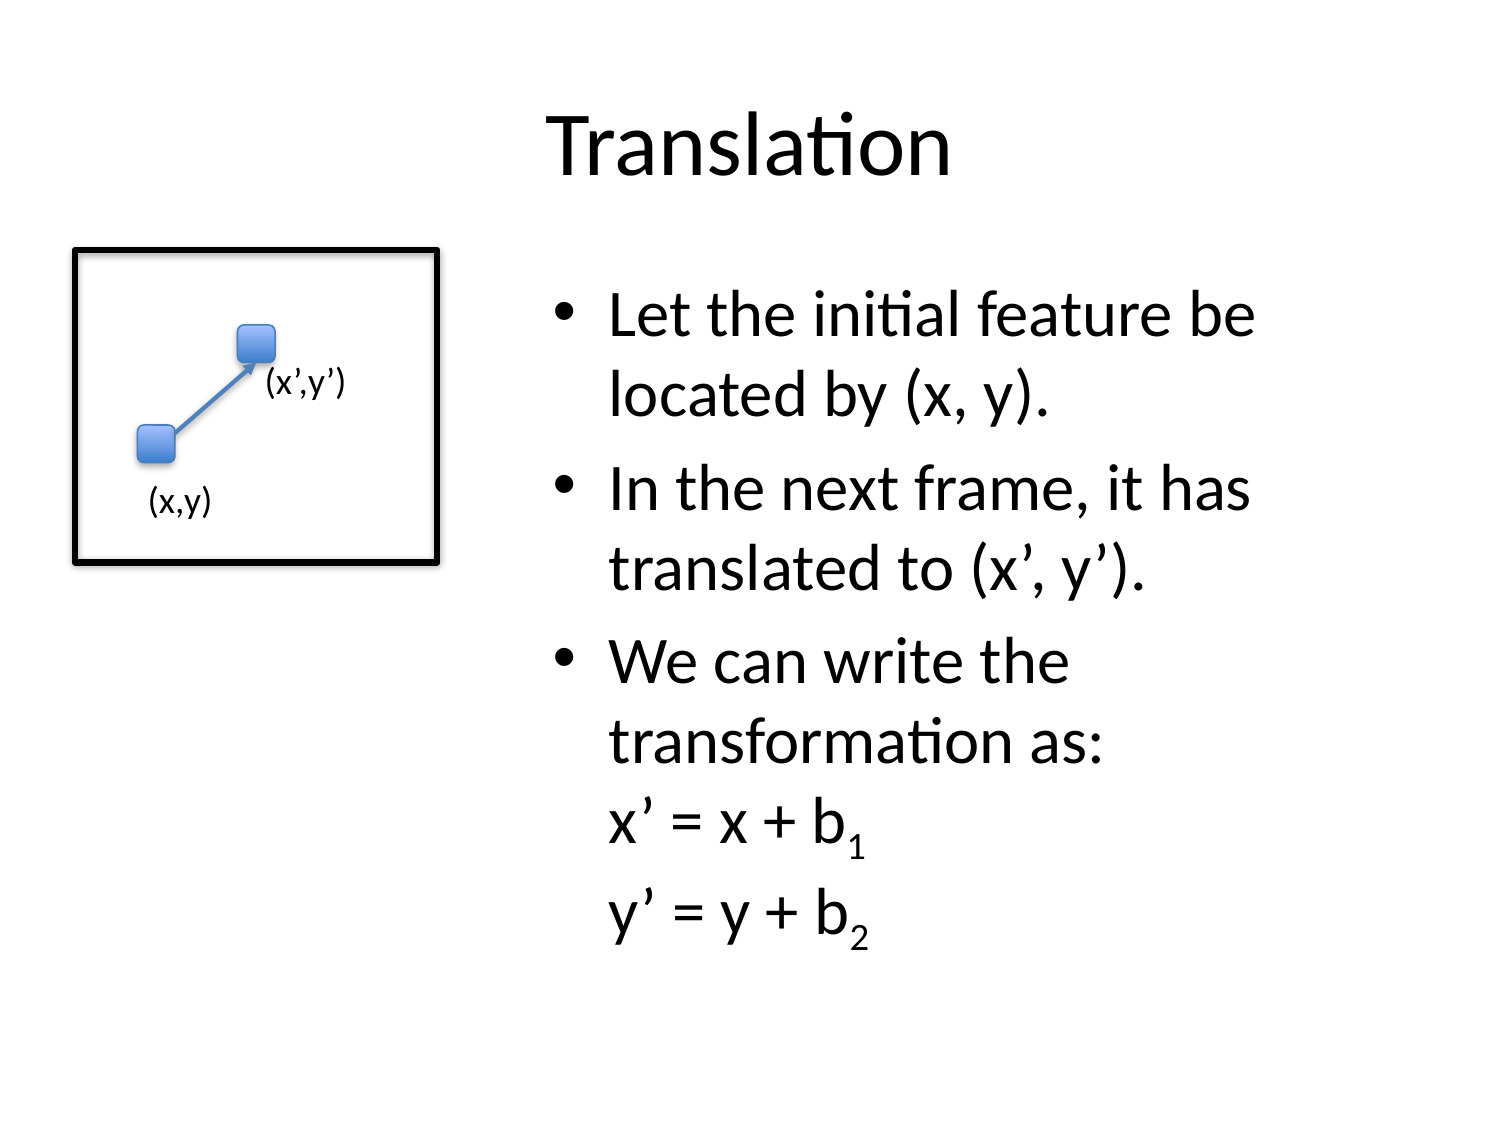

# Translation

Let the initial feature be located by (x, y).
In the next frame, it has translated to (x’, y’).
We can write the transformation as:
x’ = x + b1
y’ = y + b2

(x’,y’)

(x,y)
15
30-Nov-17